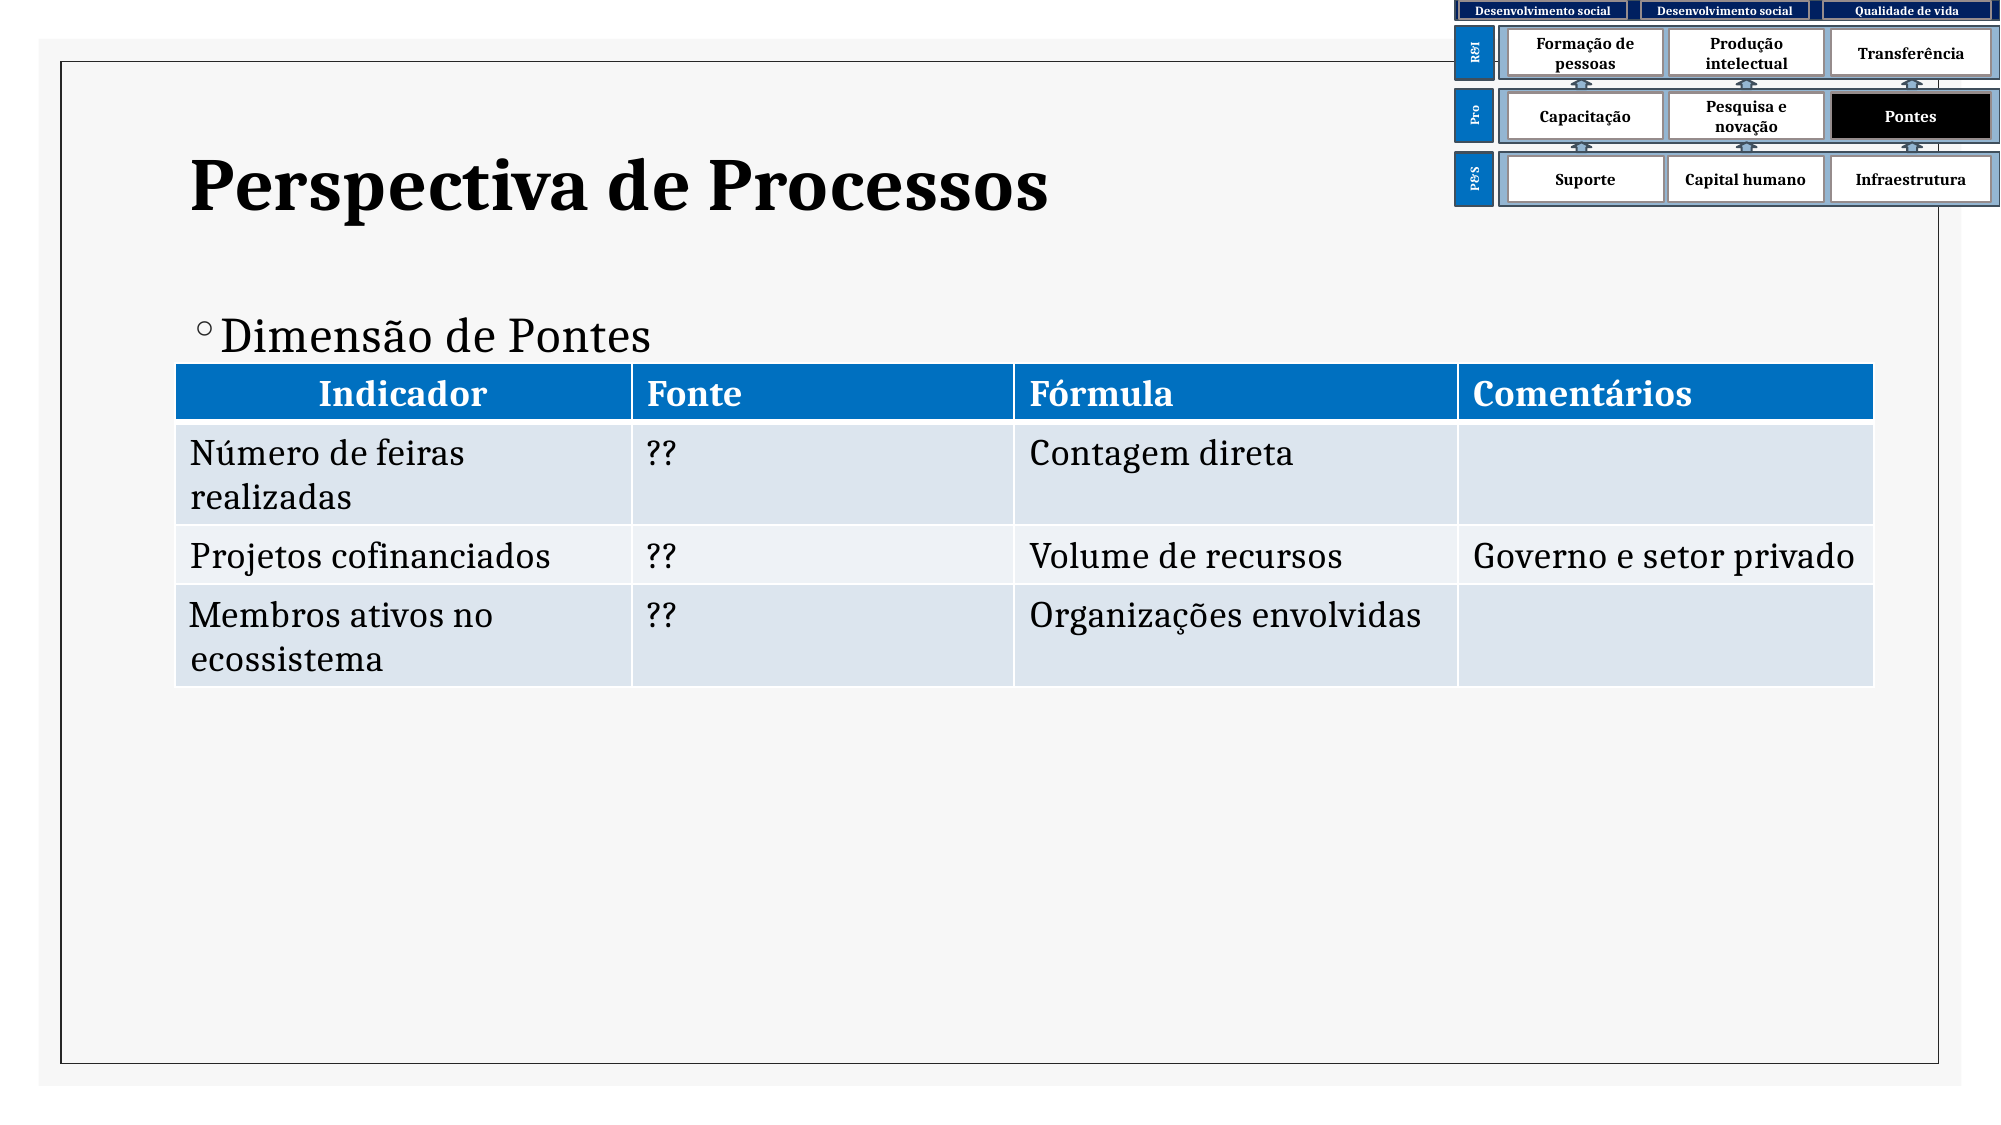

Desenvolvimento social
Desenvolvimento social
Qualidade de vida

Formação de pessoas
Produção intelectual
Transferência
R&I

Capacitação
Pesquisa e novação
Pontes
Pro

P&S
Suporte
Capital humano
Infraestrutura
# Perspectiva de Processos
Dimensão de Pontes
| Indicador | Fonte | Fórmula | Comentários |
| --- | --- | --- | --- |
| Número de feiras realizadas | ?? | Contagem direta |  |
| Projetos cofinanciados | ?? | Volume de recursos | Governo e setor privado |
| Membros ativos no ecossistema | ?? | Organizações envolvidas |  |